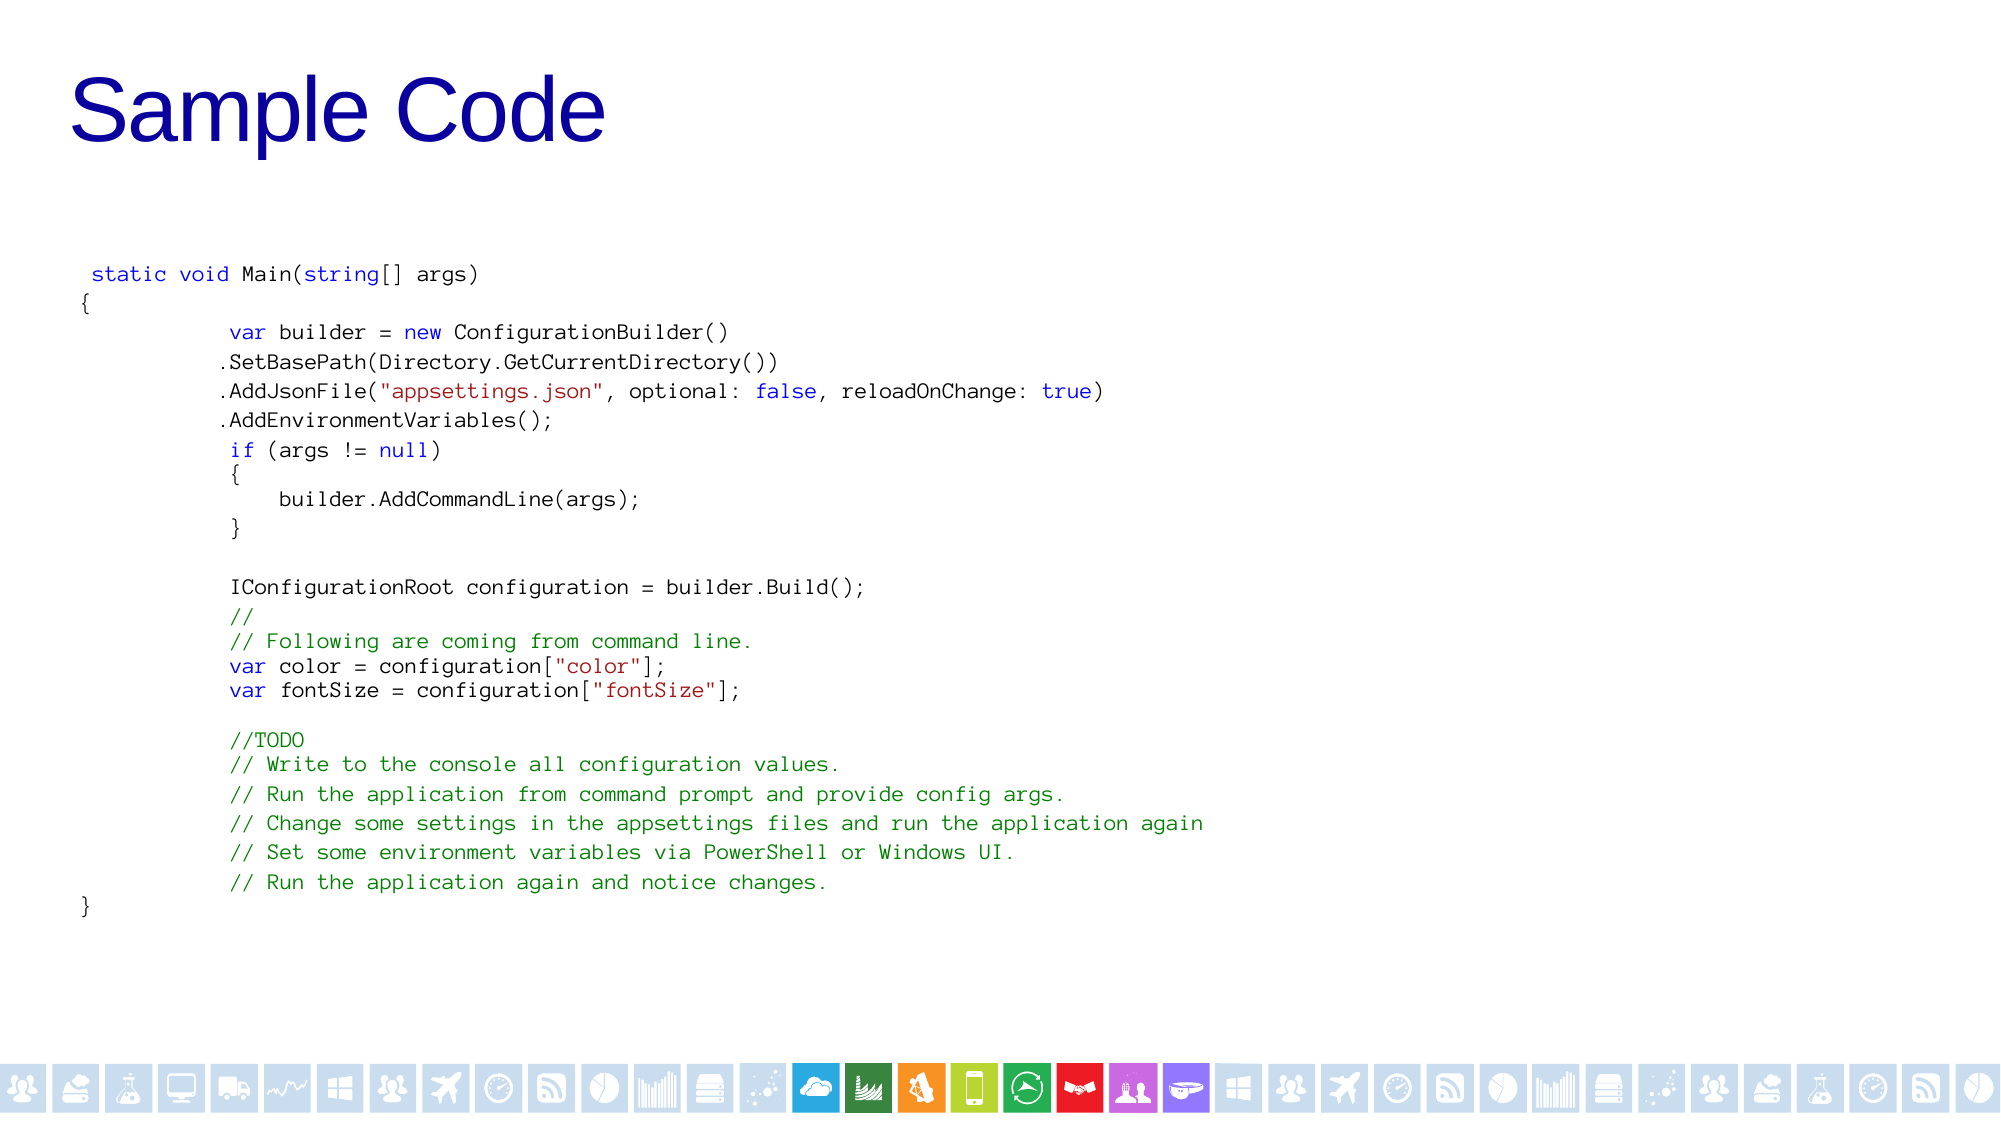

# Sample Code
 static void Main(string[] args)
{
	var builder = new ConfigurationBuilder()
           .SetBasePath(Directory.GetCurrentDirectory())
           .AddJsonFile("appsettings.json", optional: false, reloadOnChange: true)
           .AddEnvironmentVariables();
            if (args != null)
            {
                builder.AddCommandLine(args);
            }

            IConfigurationRoot configuration = builder.Build();
            //
            // Following are coming from command line.
            var color = configuration["color"];
            var fontSize = configuration["fontSize"];
	//TODO
	// Write to the console all configuration values.
	// Run the application from command prompt and provide config args.
	// Change some settings in the appsettings files and run the application again
	// Set some environment variables via PowerShell or Windows UI.
	// Run the application again and notice changes.
}